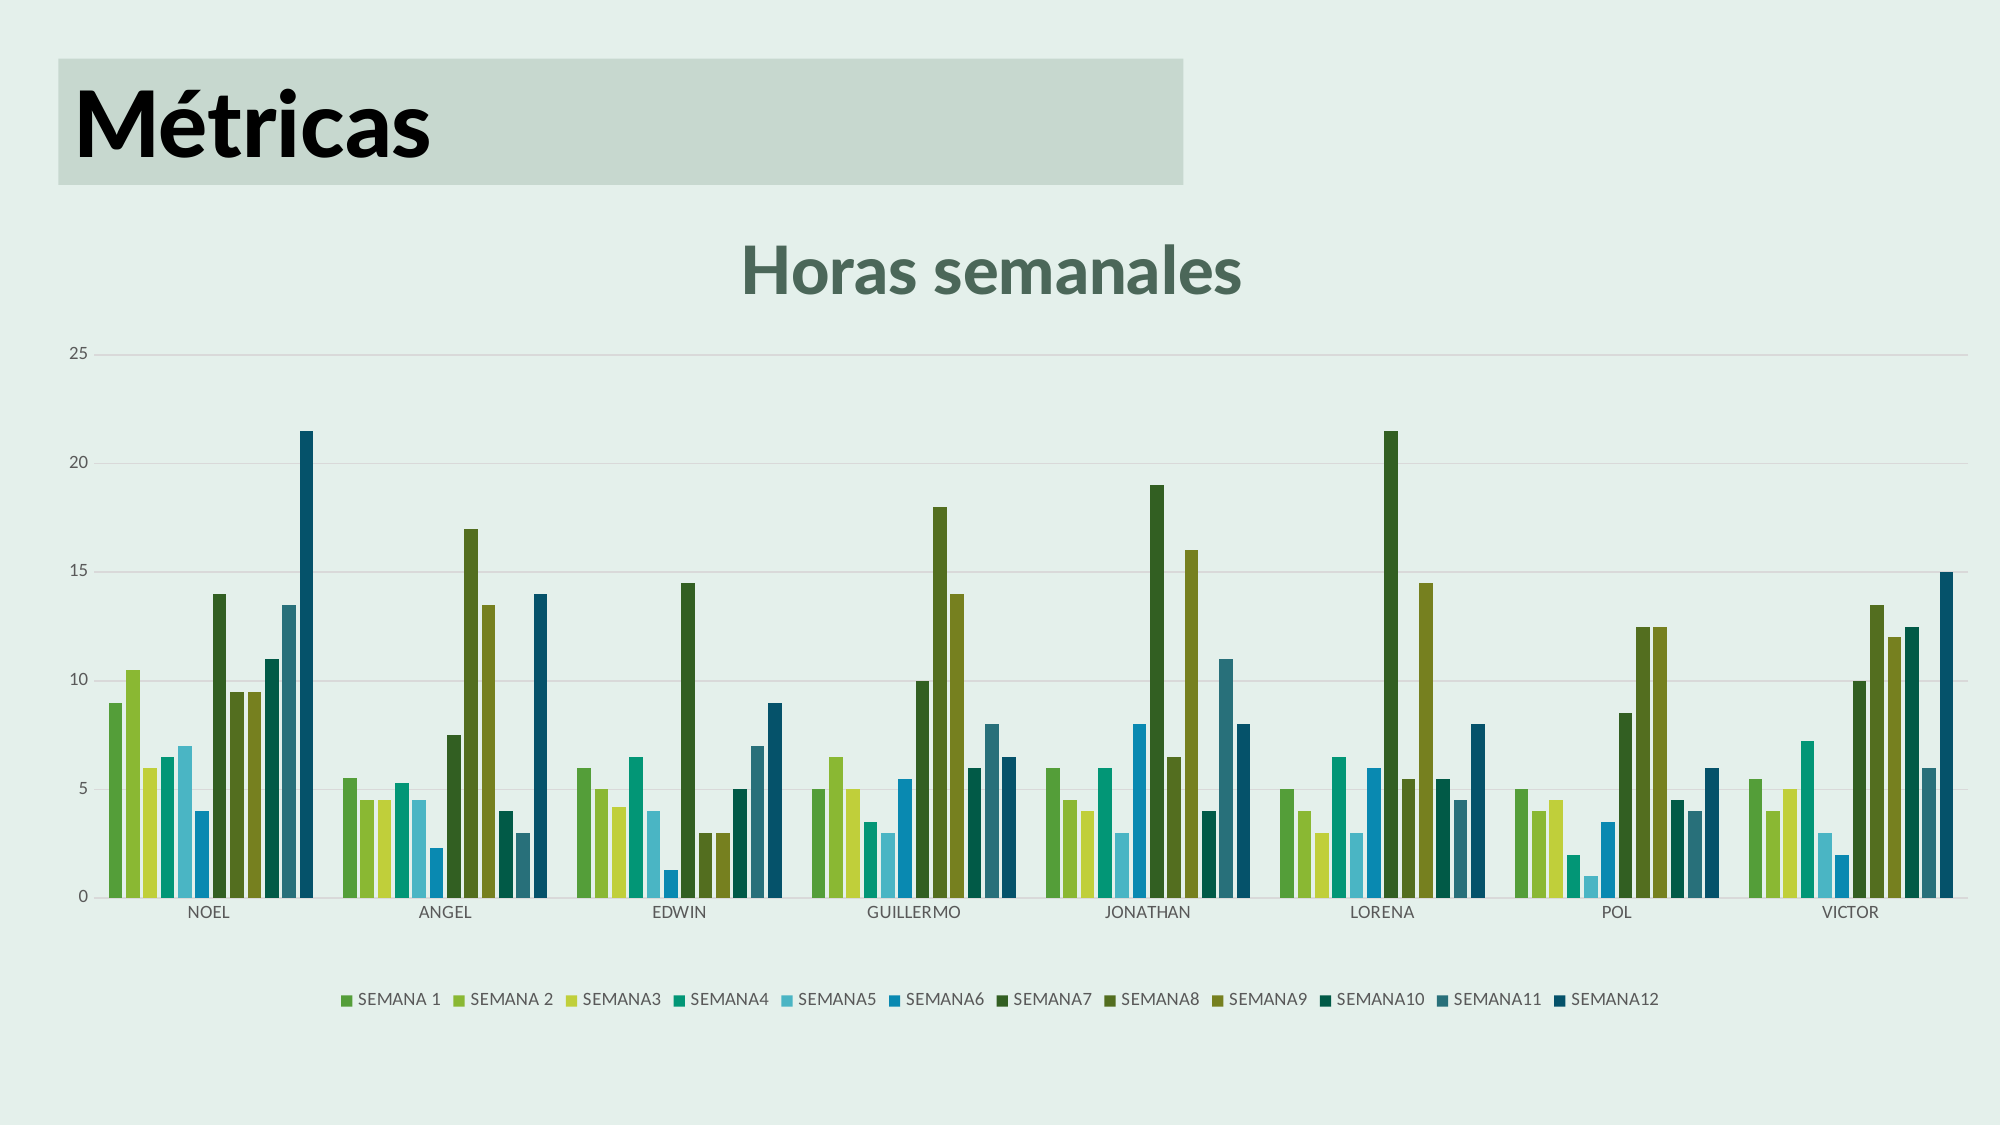

Métricas
Horas semanales

### Chart

| Category | SEMANA 1 | SEMANA 2 | SEMANA3 | SEMANA4 | SEMANA5 | SEMANA6 | SEMANA7 | SEMANA8 | SEMANA9 | SEMANA10 | SEMANA11 | SEMANA12 |
|---|---|---|---|---|---|---|---|---|---|---|---|---|
| NOEL  | 9.0 | 10.5 | 6.0 | 6.5 | 7.0 | 4.0 | 14.0 | 9.5 | 9.5 | 11.0 | 13.5 | 21.5 |
| ANGEL | 5.55 | 4.5 | 4.5 | 5.3 | 4.5 | 2.3 | 7.5 | 17.0 | 13.5 | 4.0 | 3.0 | 14.0 |
| EDWIN | 6.0 | 5.0 | 4.2 | 6.5 | 4.0 | 1.3 | 14.5 | 3.0 | 3.0 | 5.0 | 7.0 | 9.0 |
| GUILLERMO | 5.0 | 6.5 | 5.0 | 3.5 | 3.0 | 5.5 | 10.0 | 18.0 | 14.0 | 6.0 | 8.0 | 6.5 |
| JONATHAN | 6.0 | 4.5 | 4.0 | 6.0 | 3.0 | 8.0 | 19.0 | 6.5 | 16.0 | 4.0 | 11.0 | 8.0 |
| LORENA | 5.0 | 4.0 | 3.0 | 6.5 | 3.0 | 6.0 | 21.5 | 5.5 | 14.5 | 5.5 | 4.5 | 8.0 |
| POL | 5.0 | 4.0 | 4.5 | 2.0 | 1.0 | 3.5 | 8.5 | 12.5 | 12.5 | 4.5 | 4.0 | 6.0 |
| VICTOR | 5.5 | 4.0 | 5.0 | 7.25 | 3.0 | 2.0 | 10.0 | 13.5 | 12.0 | 12.5 | 6.0 | 15.0 |